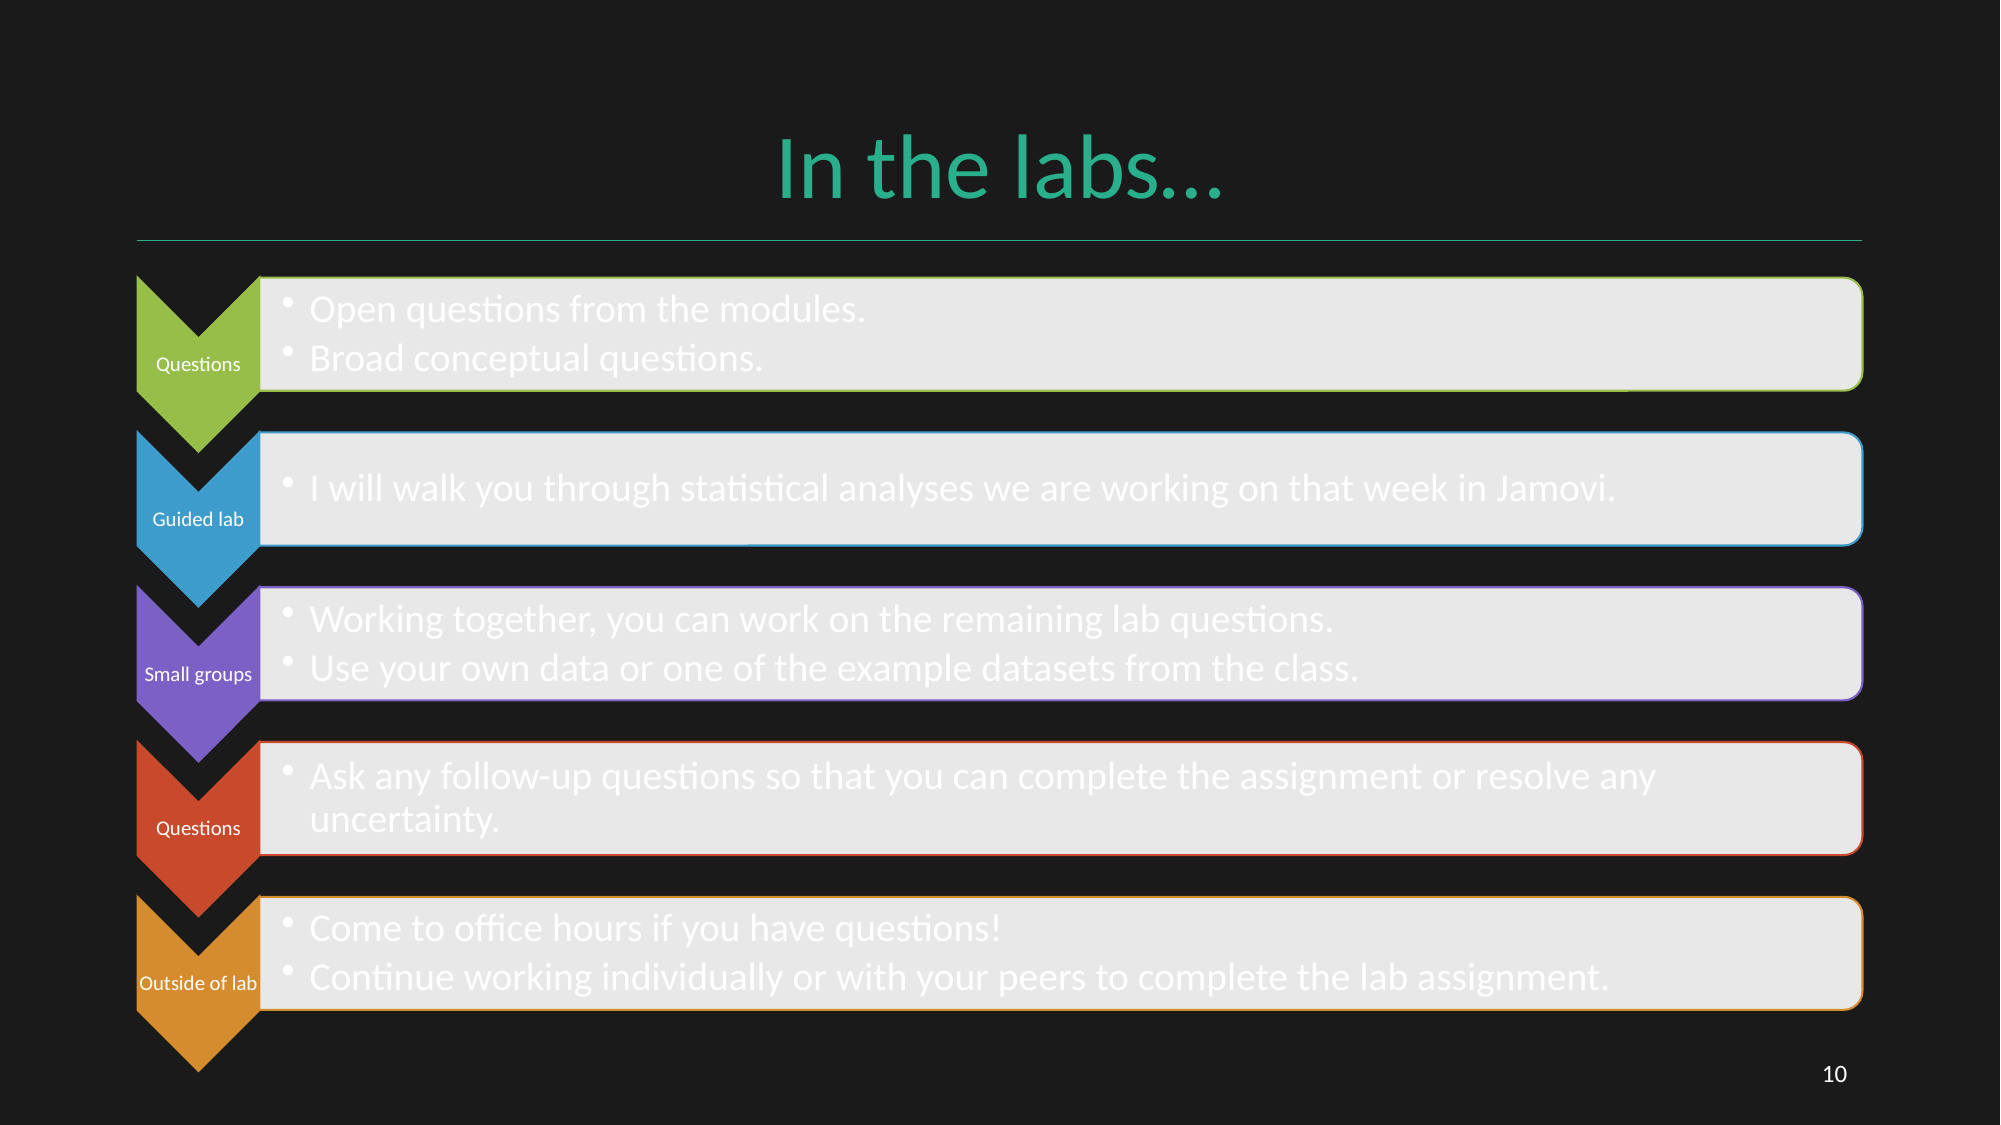

# In the labs…
Questions
Open questions from the modules.
Broad conceptual questions.
Guided lab
I will walk you through statistical analyses we are working on that week in Jamovi.
Small groups
Working together, you can work on the remaining lab questions.
Use your own data or one of the example datasets from the class.
Questions
Ask any follow-up questions so that you can complete the assignment or resolve any uncertainty.
Outside of lab
Come to office hours if you have questions!
Continue working individually or with your peers to complete the lab assignment.
10